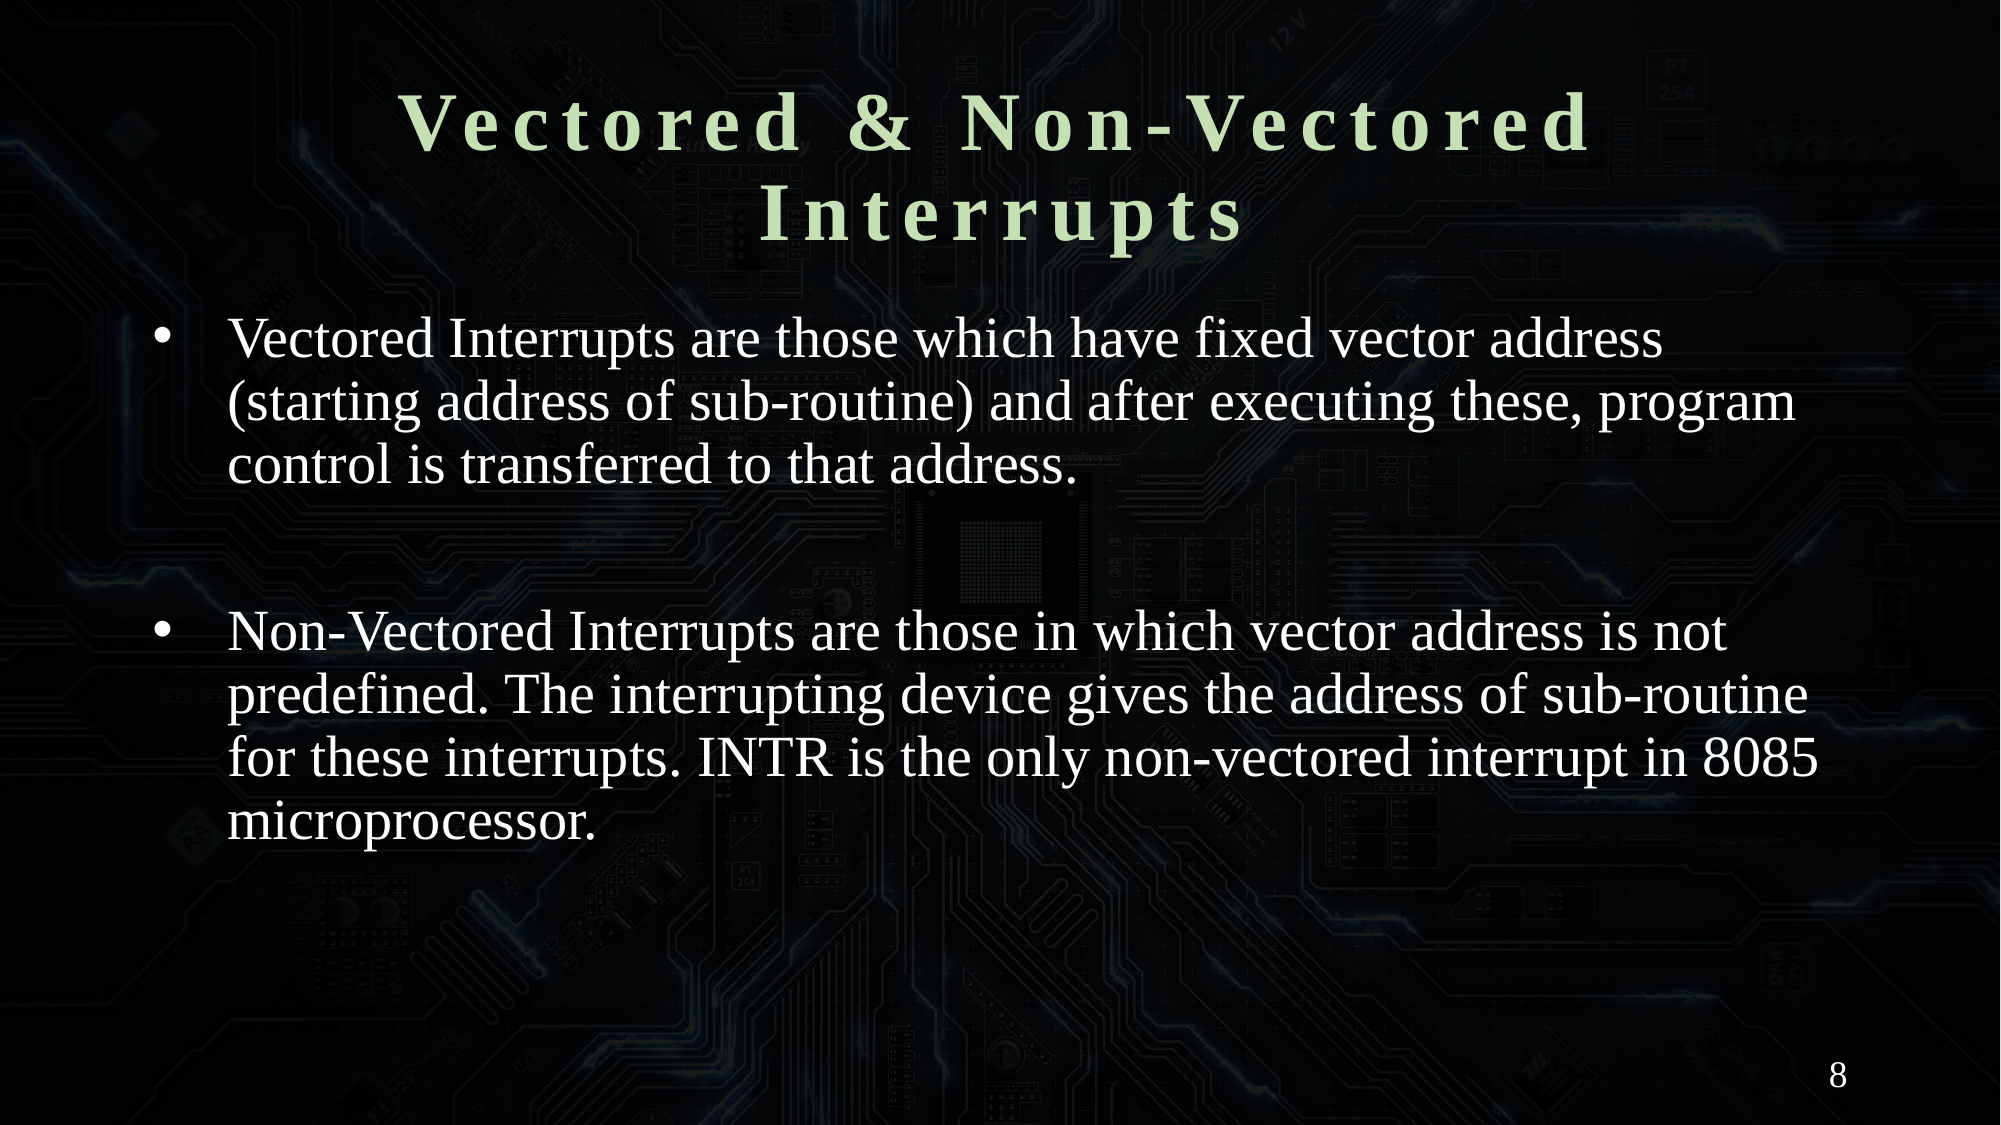

# Vectored & Non-Vectored Interrupts
Vectored Interrupts are those which have fixed vector address (starting address of sub-routine) and after executing these, program control is transferred to that address.

Non-Vectored Interrupts are those in which vector address is not predefined. The interrupting device gives the address of sub-routine for these interrupts. INTR is the only non-vectored interrupt in 8085 microprocessor.
8